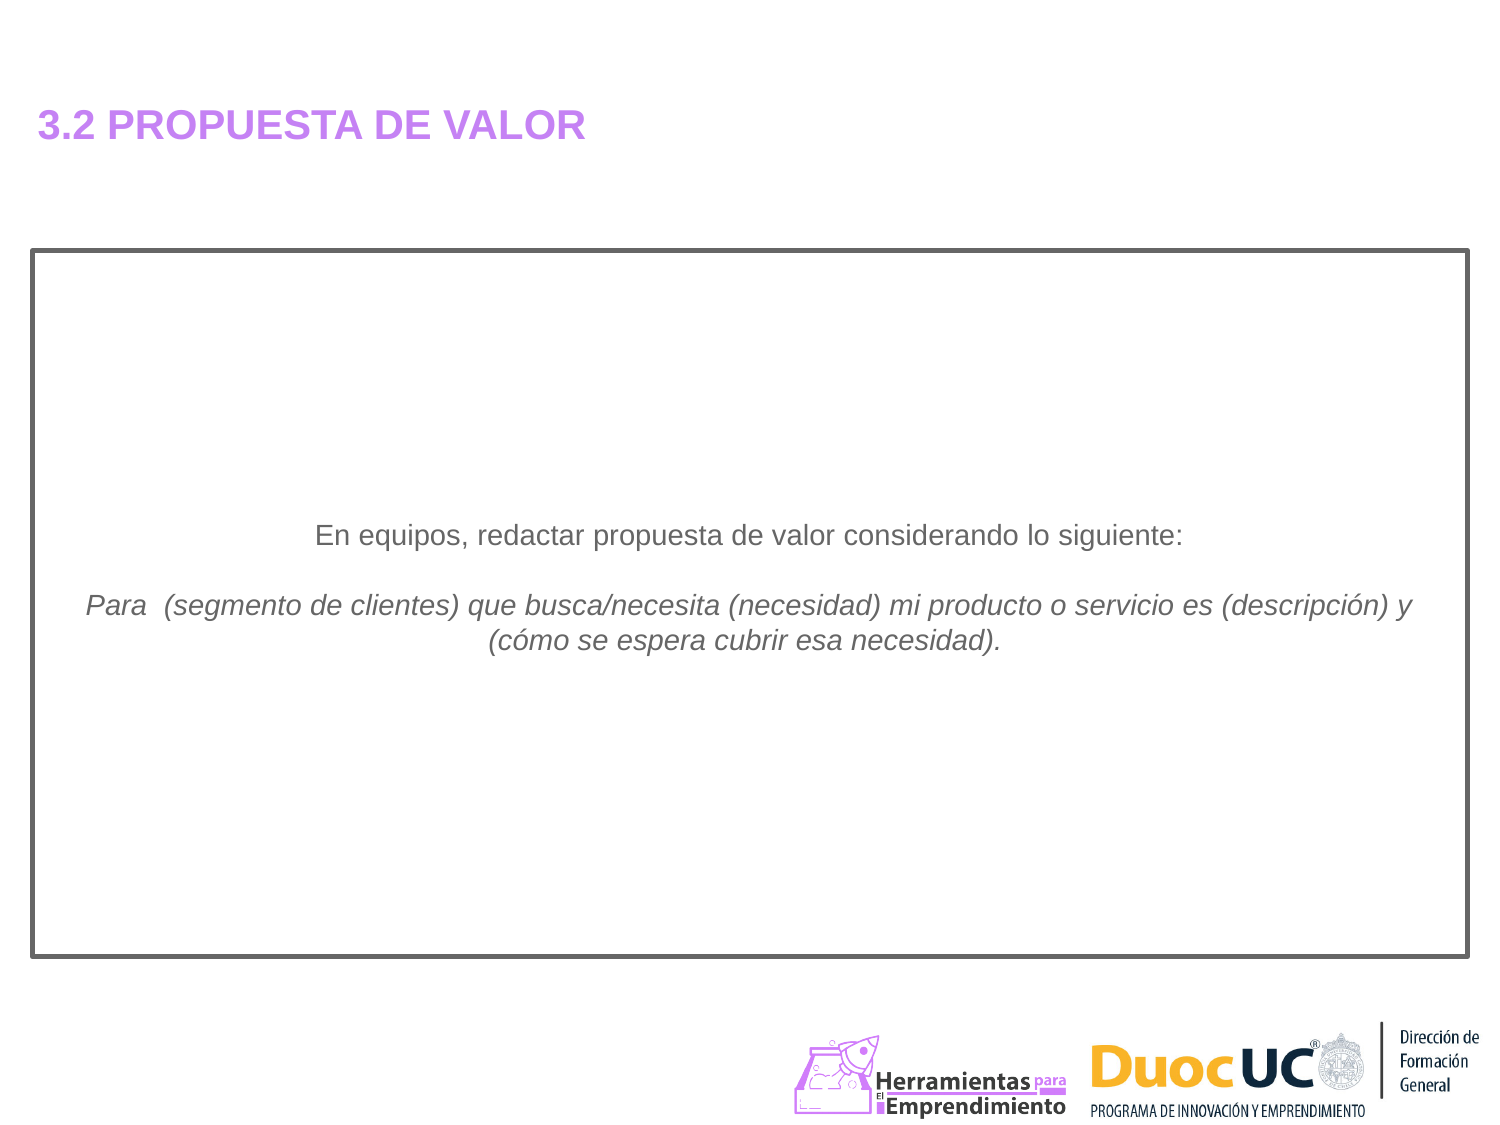

3.2 PROPUESTA DE VALOR
En equipos, redactar propuesta de valor considerando lo siguiente:

Para  (segmento de clientes) que busca/necesita (necesidad) mi producto o servicio es (descripción) y (cómo se espera cubrir esa necesidad).